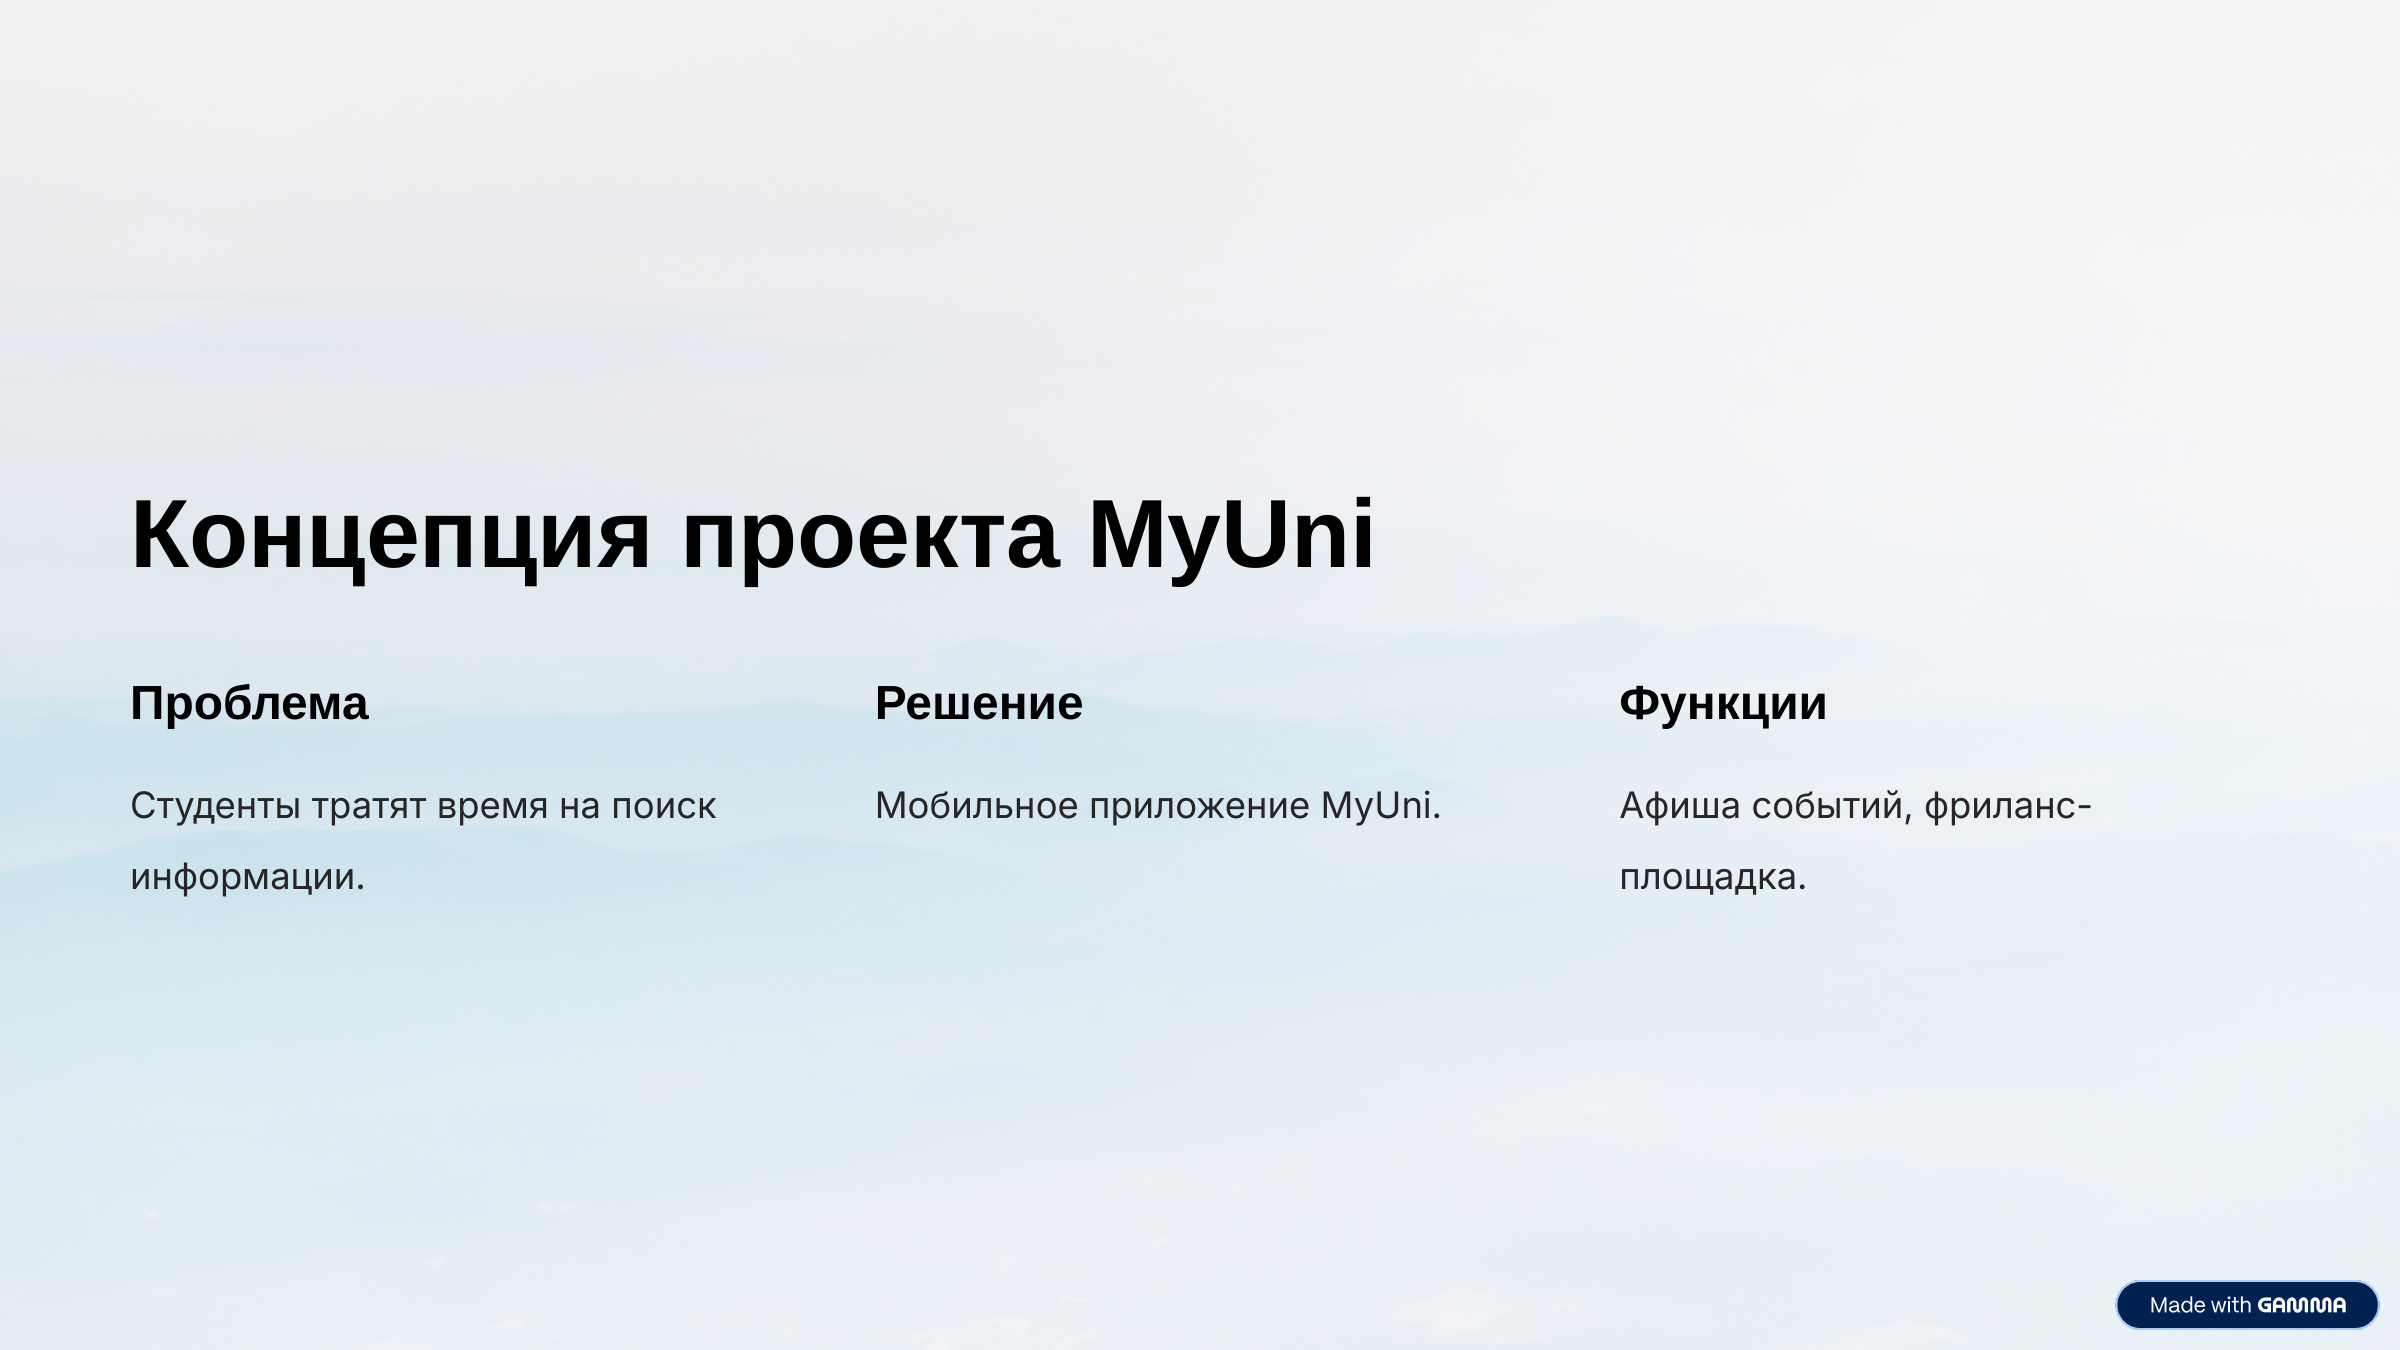

Концепция проекта MyUni
Проблема
Решение
Функции
Студенты тратят время на поиск информации.
Мобильное приложение MyUni.
Афиша событий, фриланс-площадка.